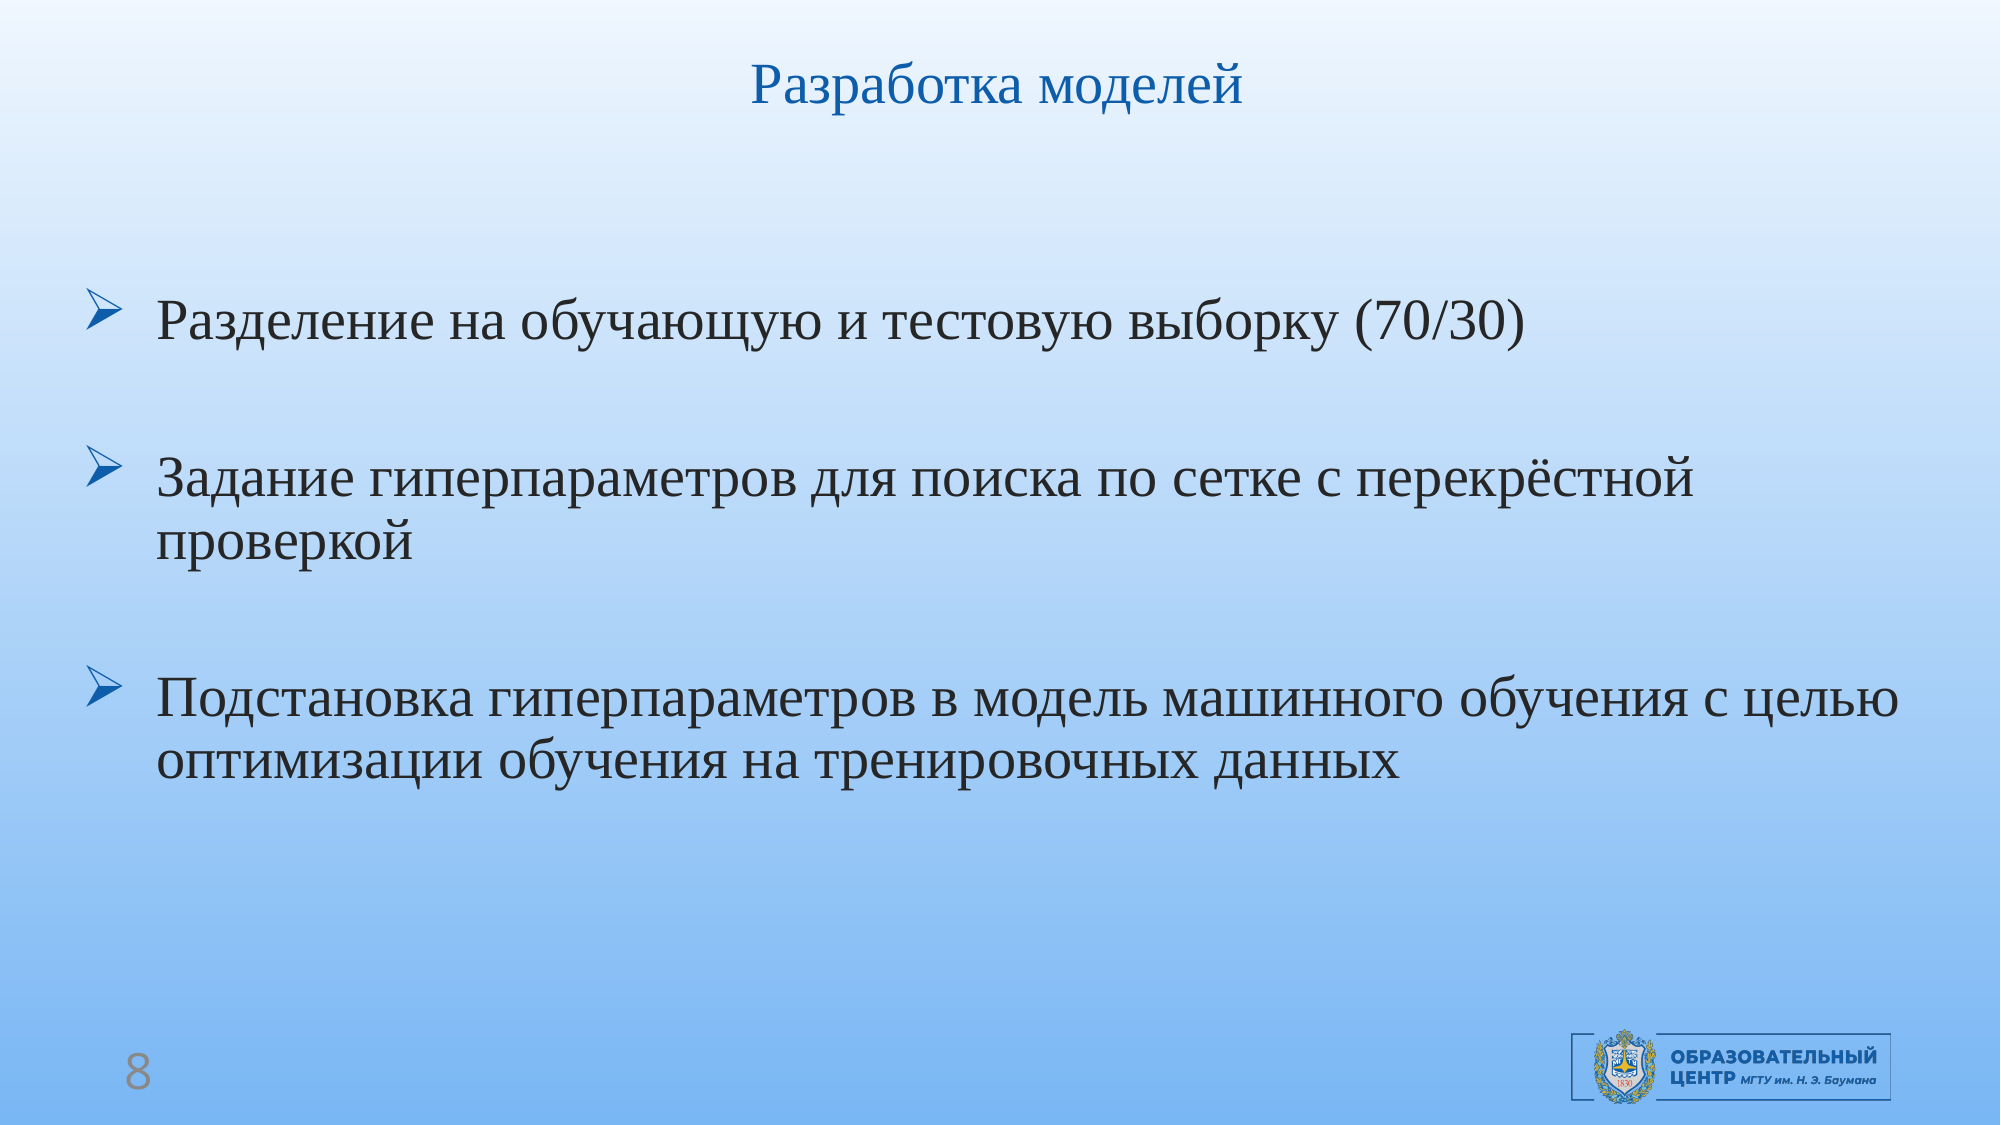

# Разработка моделей

Разделение на обучающую и тестовую выборку (70/30)

Задание гиперпараметров для поиска по сетке с перекрёстной проверкой

Подстановка гиперпараметров в модель машинного обучения с целью оптимизации обучения на тренировочных данных
8